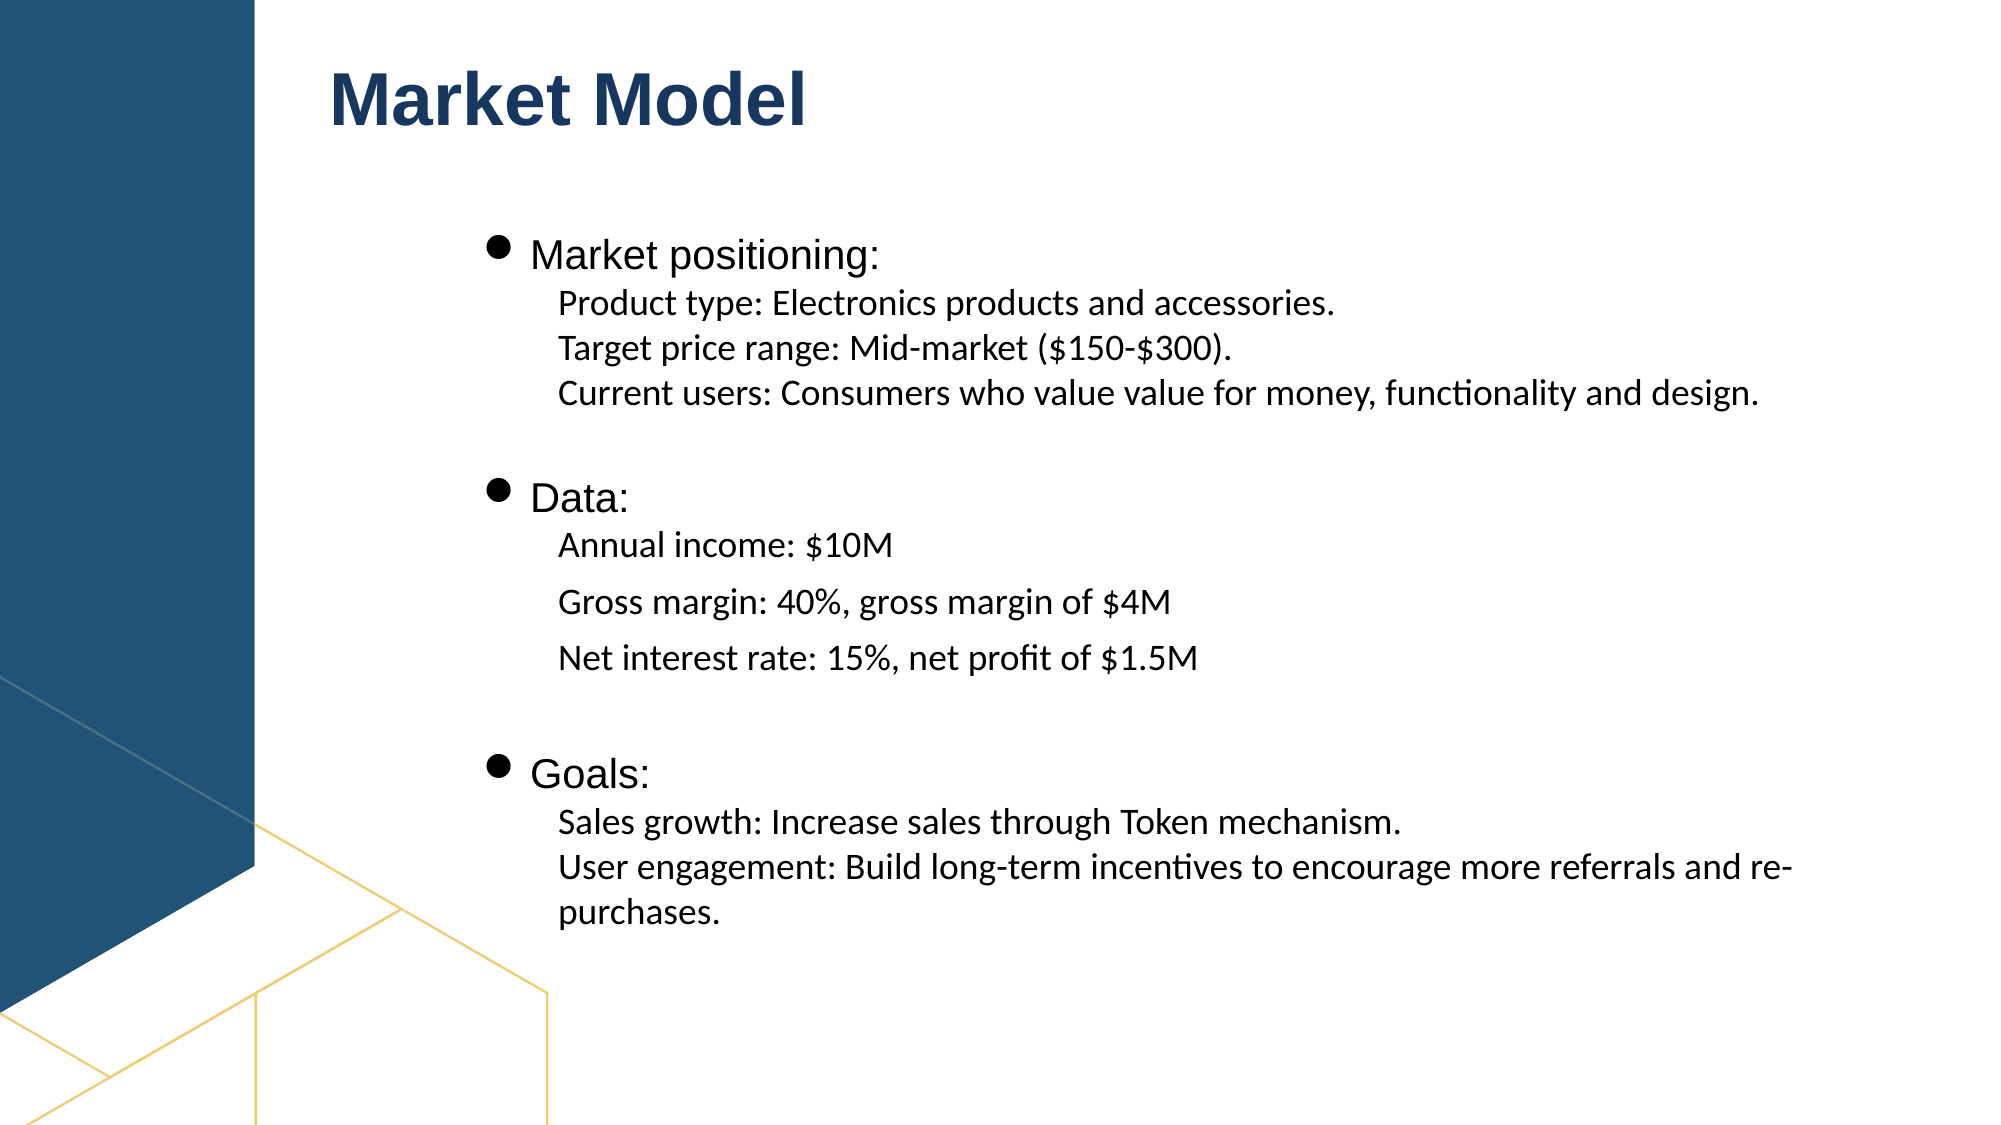

Market Model
Market positioning:
Product type: Electronics products and accessories.
Target price range: Mid-market ($150-$300).
Current users: Consumers who value value for money, functionality and design.

Data:
Annual income: $10M
Gross margin: 40%, gross margin of $4M
Net interest rate: 15%, net profit of $1.5M

Goals:
Sales growth: Increase sales through Token mechanism.
User engagement: Build long-term incentives to encourage more referrals and re-purchases.